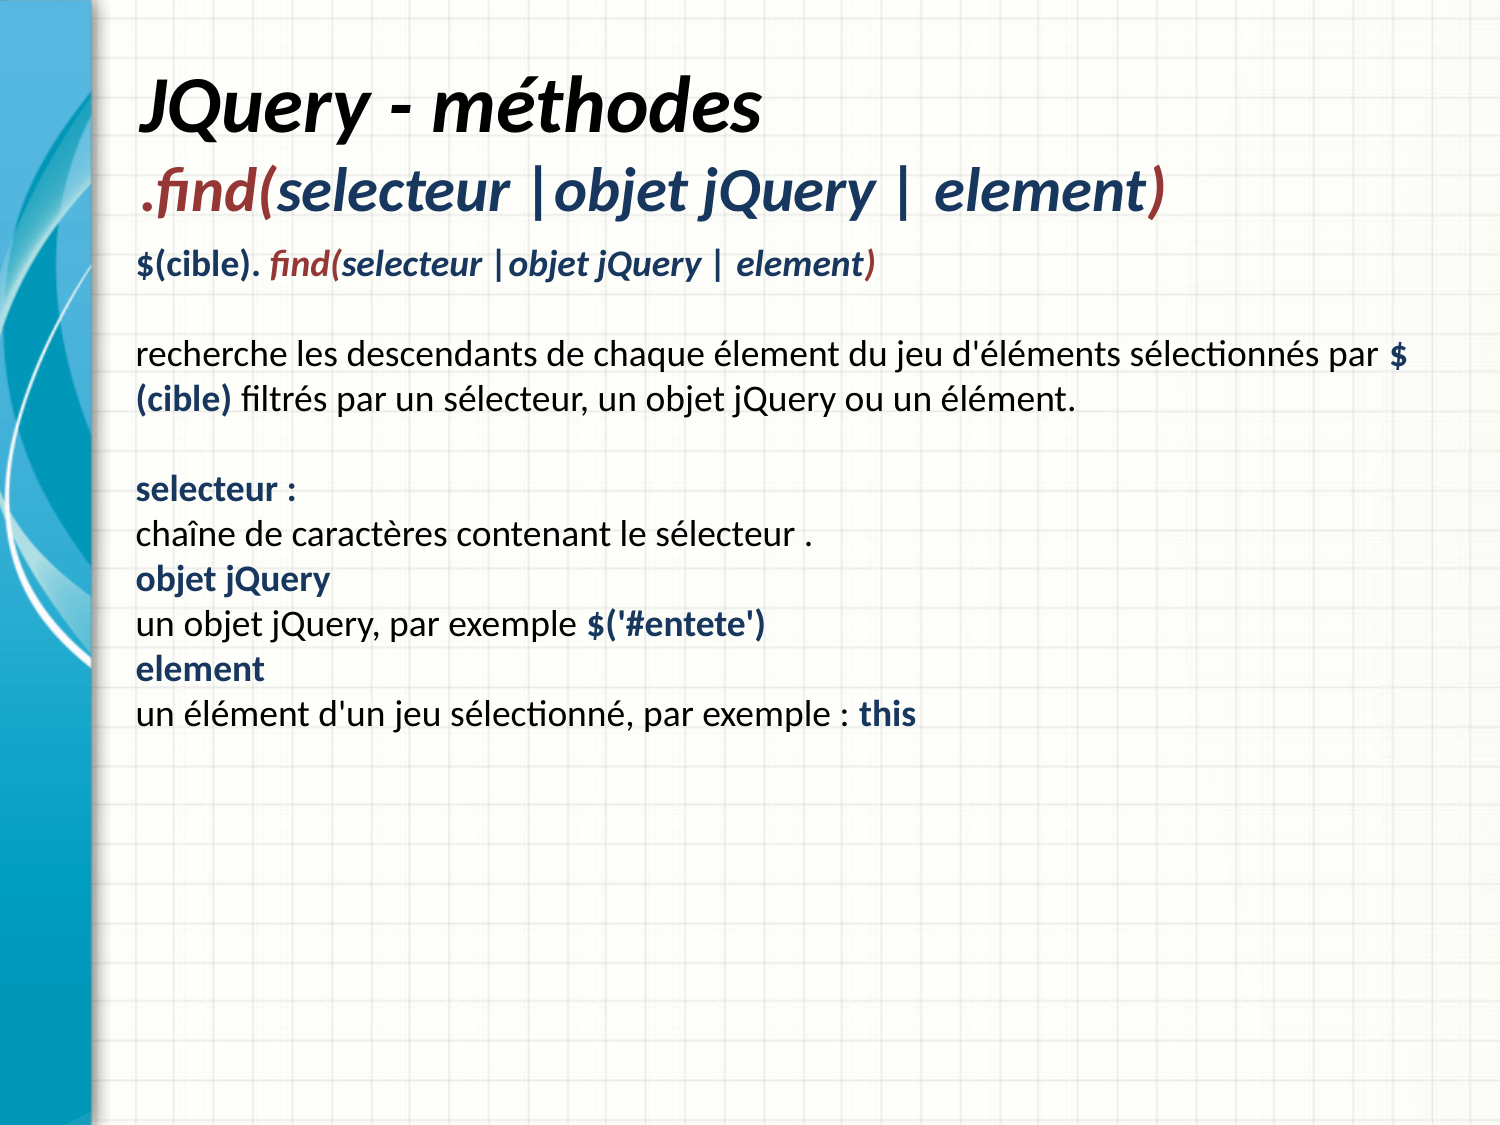

# JQuery - méthodes .find(selecteur |objet jQuery | element)
$(cible). find(selecteur |objet jQuery | element)

recherche les descendants de chaque élement du jeu d'éléments sélectionnés par $(cible) filtrés par un sélecteur, un objet jQuery ou un élément.

selecteur :
chaîne de caractères contenant le sélecteur .
objet jQuery
un objet jQuery, par exemple $('#entete')
element
un élément d'un jeu sélectionné, par exemple : this